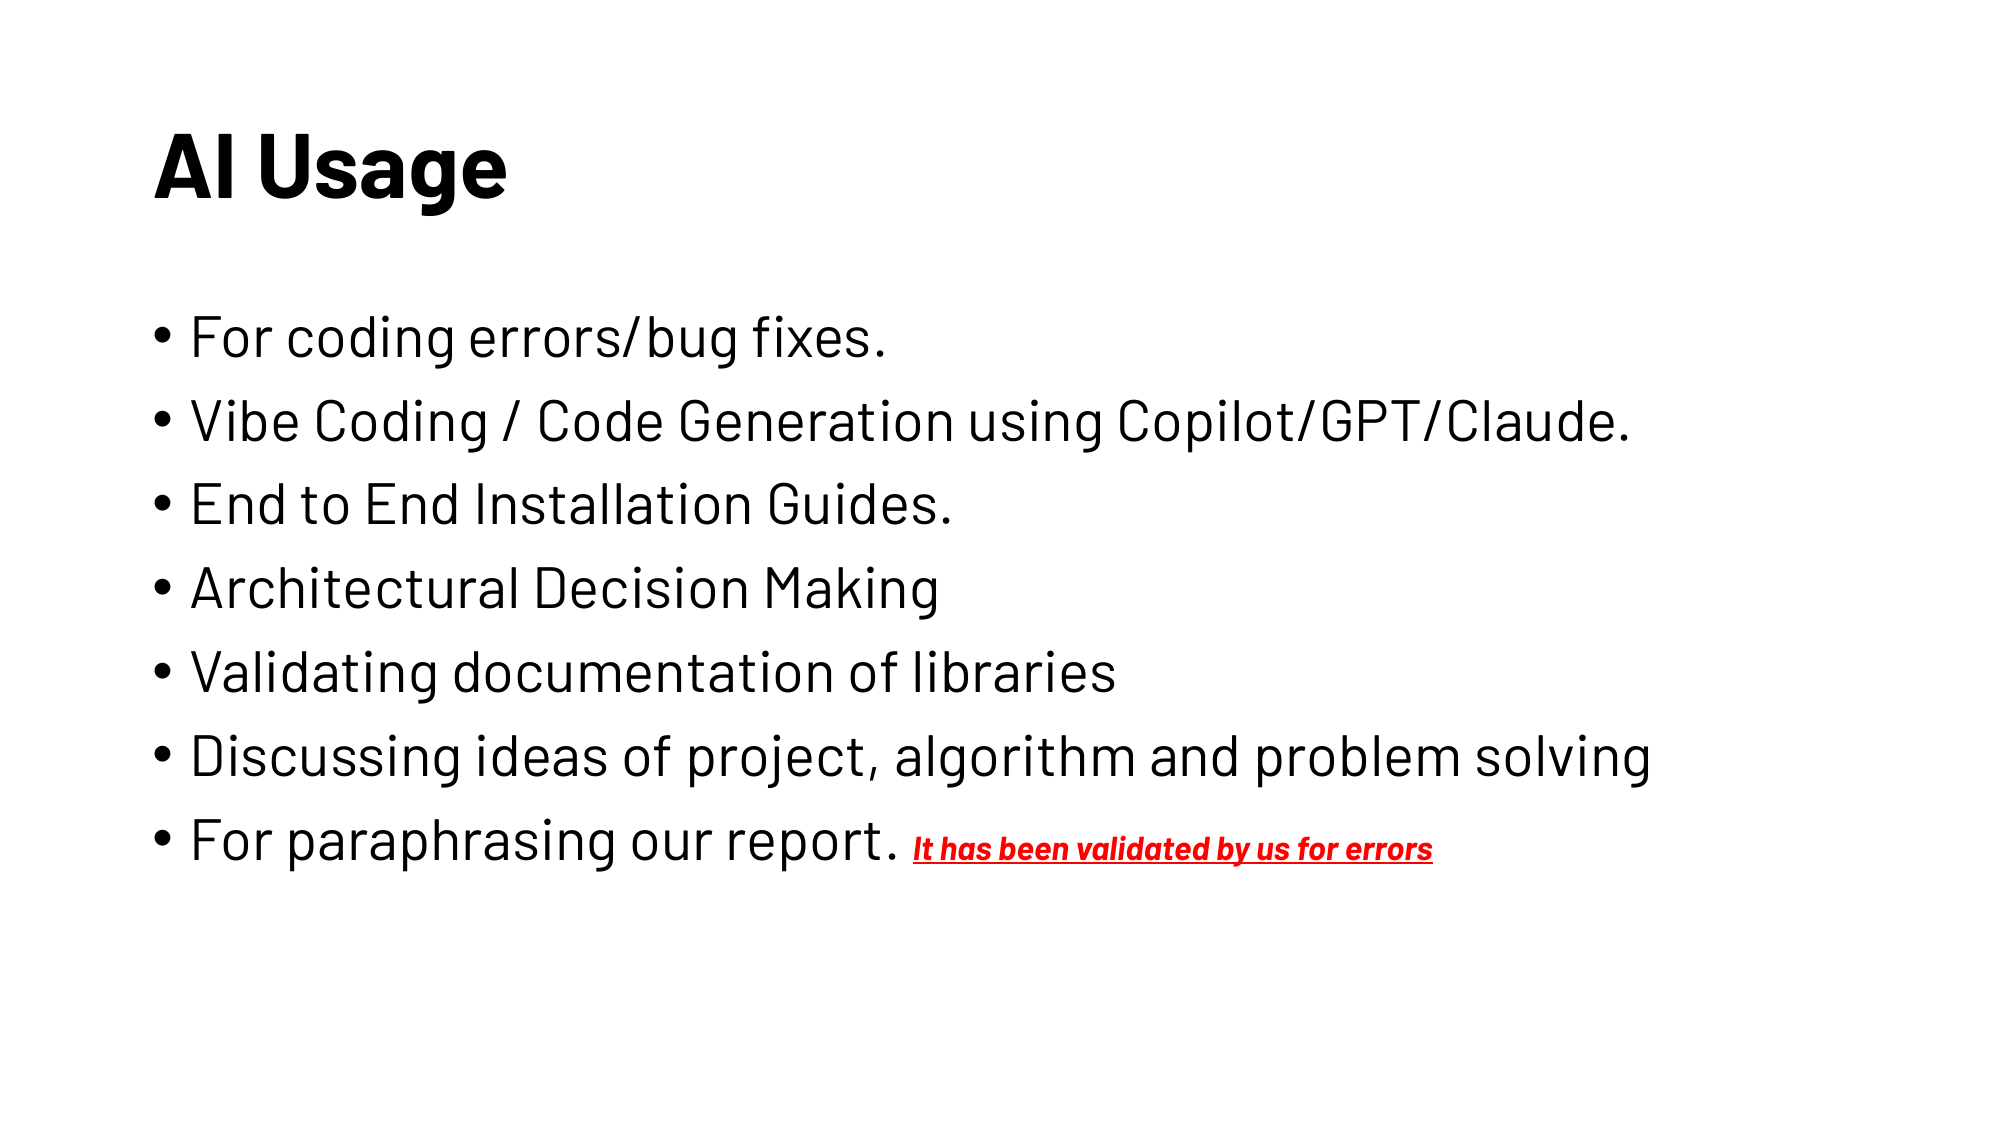

# AI Usage
For coding errors/bug fixes.
Vibe Coding / Code Generation using Copilot/GPT/Claude.
End to End Installation Guides.
Architectural Decision Making
Validating documentation of libraries
Discussing ideas of project, algorithm and problem solving
For paraphrasing our report. It has been validated by us for errors